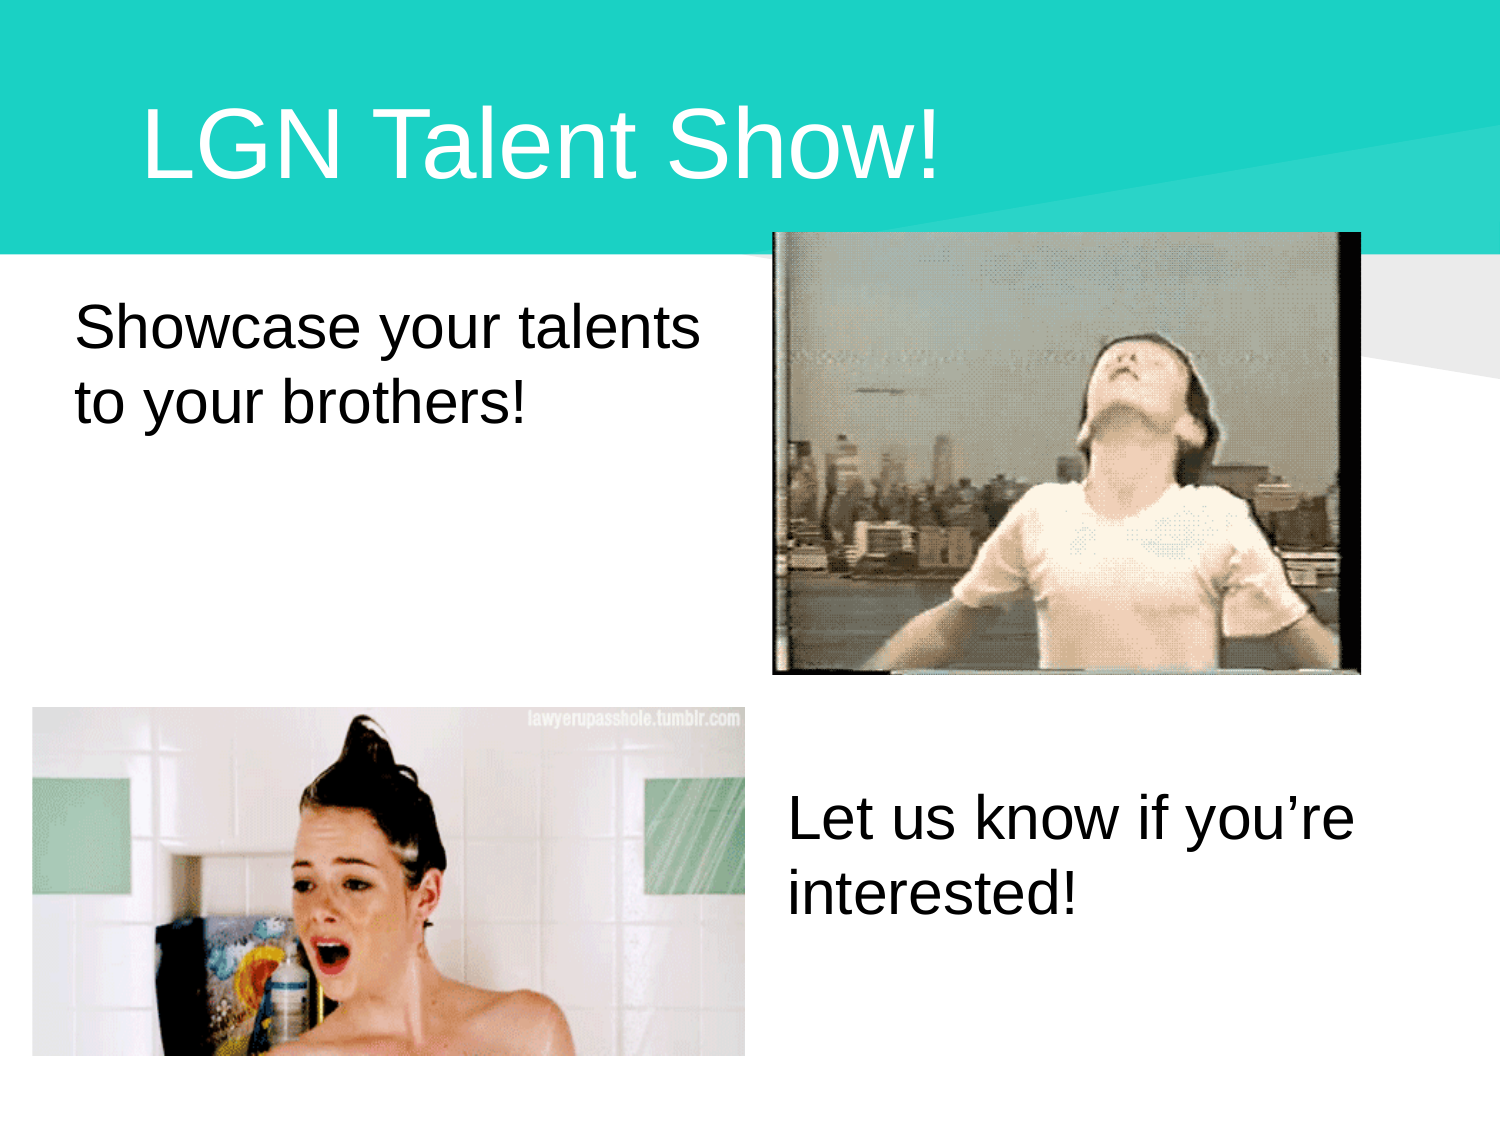

# LGN Talent Show!

Showcase your talents to your brothers!

Let us know if you’re interested!